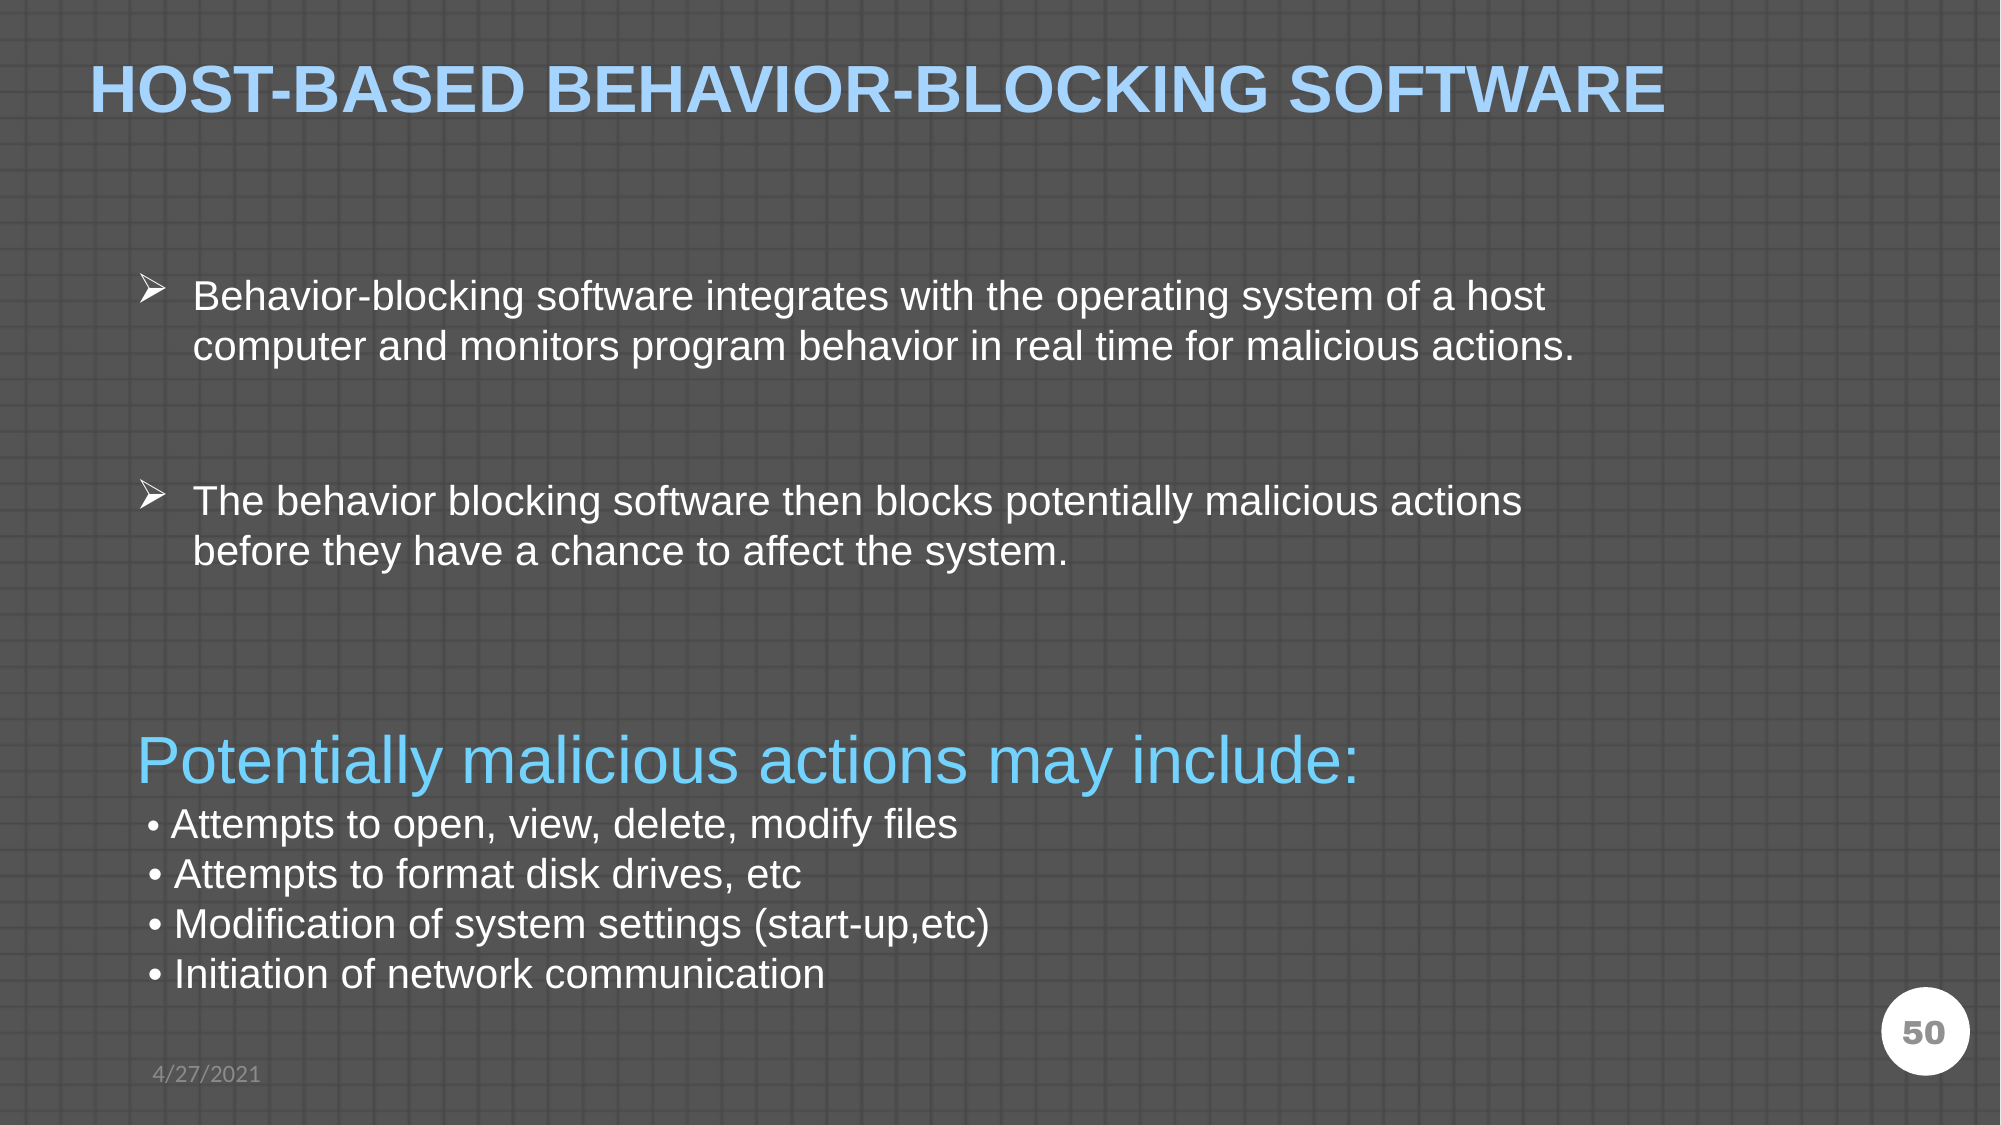

HOST-BASED BEHAVIOR-BLOCKING SOFTWARE
Behavior-blocking software integrates with the operating system of a host computer and monitors program behavior in real time for malicious actions.
The behavior blocking software then blocks potentially malicious actions before they have a chance to affect the system.
Potentially malicious actions may include:
 • Attempts to open, view, delete, modify files
 • Attempts to format disk drives, etc
 • Modification of system settings (start-up,etc)
 • Initiation of network communication

50
4/27/2021